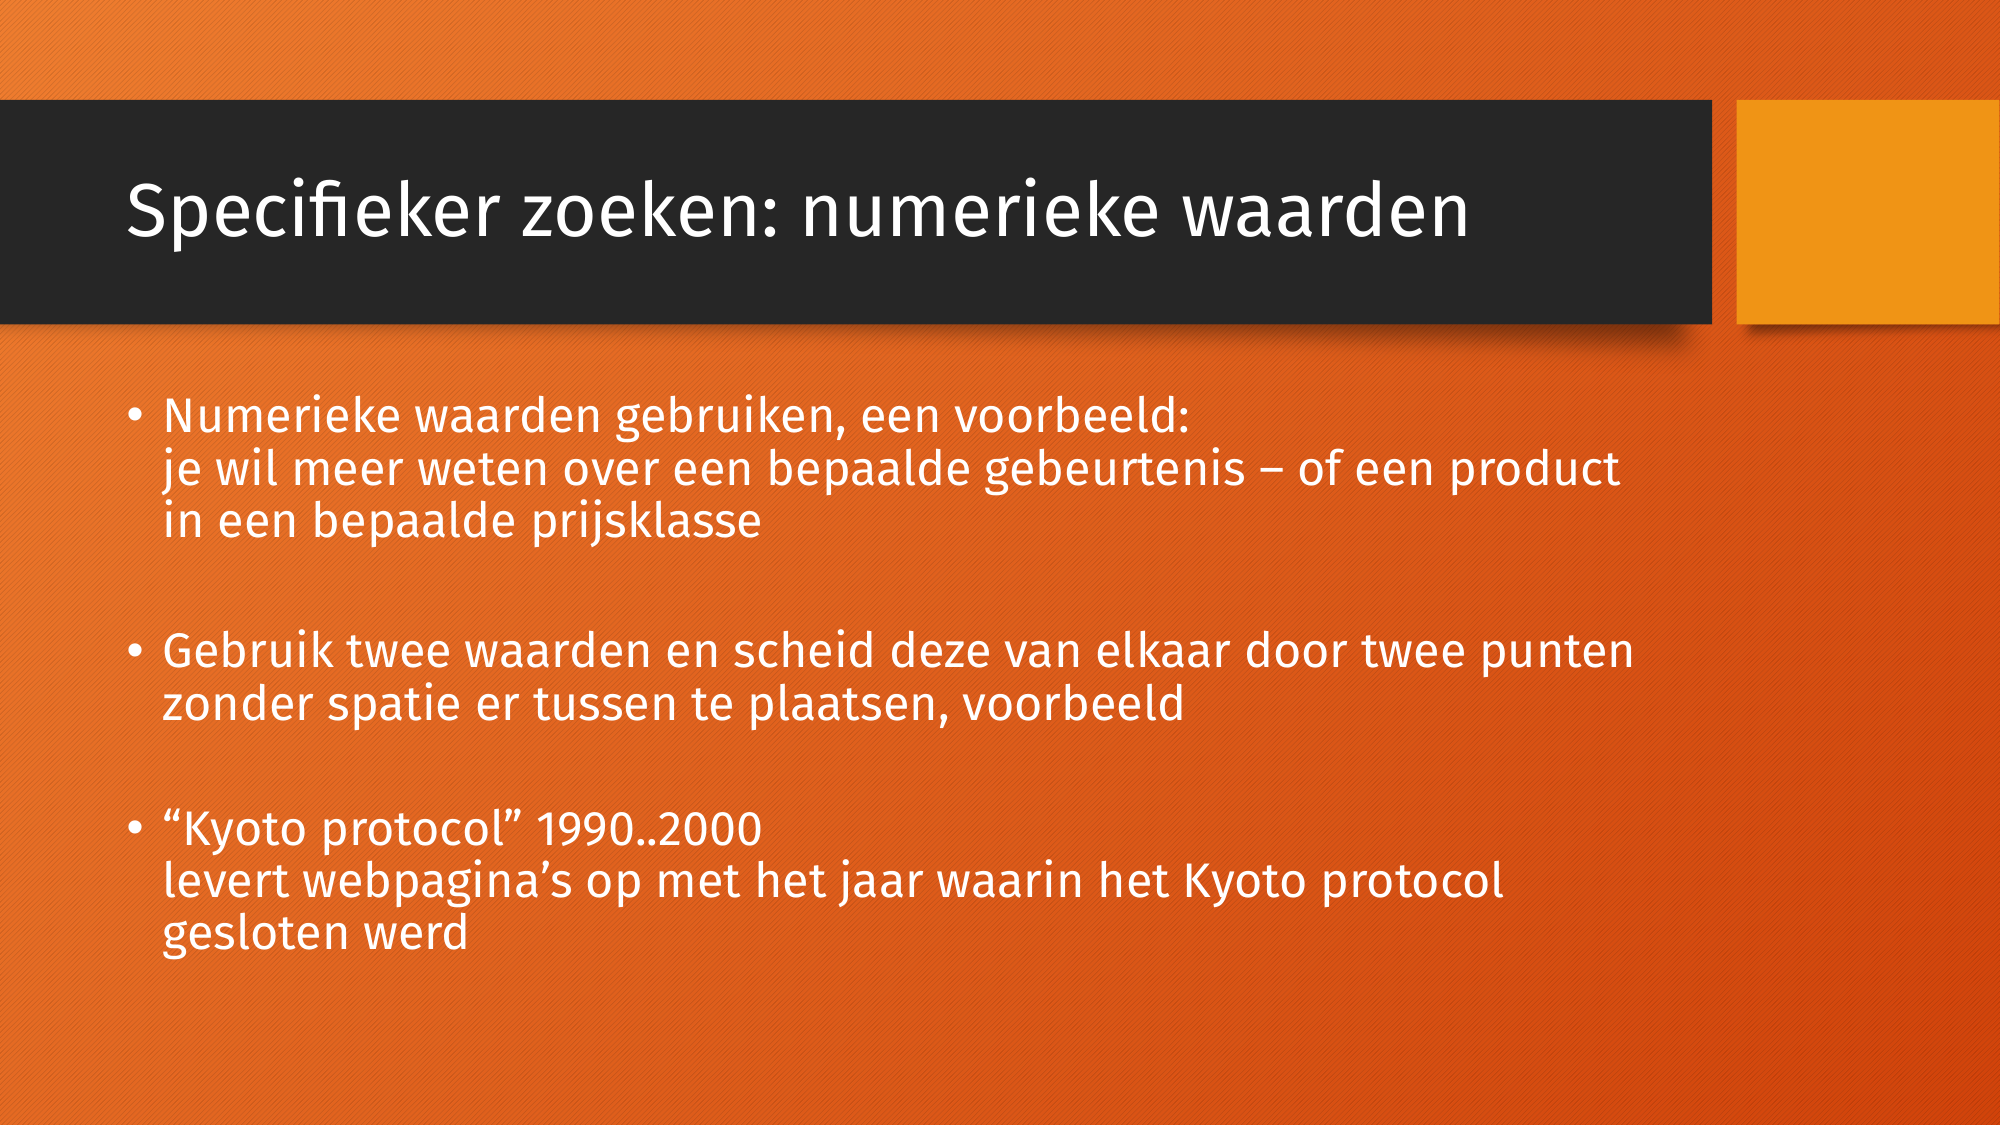

# Specifieker zoeken: numerieke waarden
Numerieke waarden gebruiken, een voorbeeld:
je wil meer weten over een bepaalde gebeurtenis – of een product in een bepaalde prijsklasse
Gebruik twee waarden en scheid deze van elkaar door twee punten zonder spatie er tussen te plaatsen, voorbeeld
“Kyoto protocol” 1990..2000
levert webpagina’s op met het jaar waarin het Kyoto protocol gesloten werd